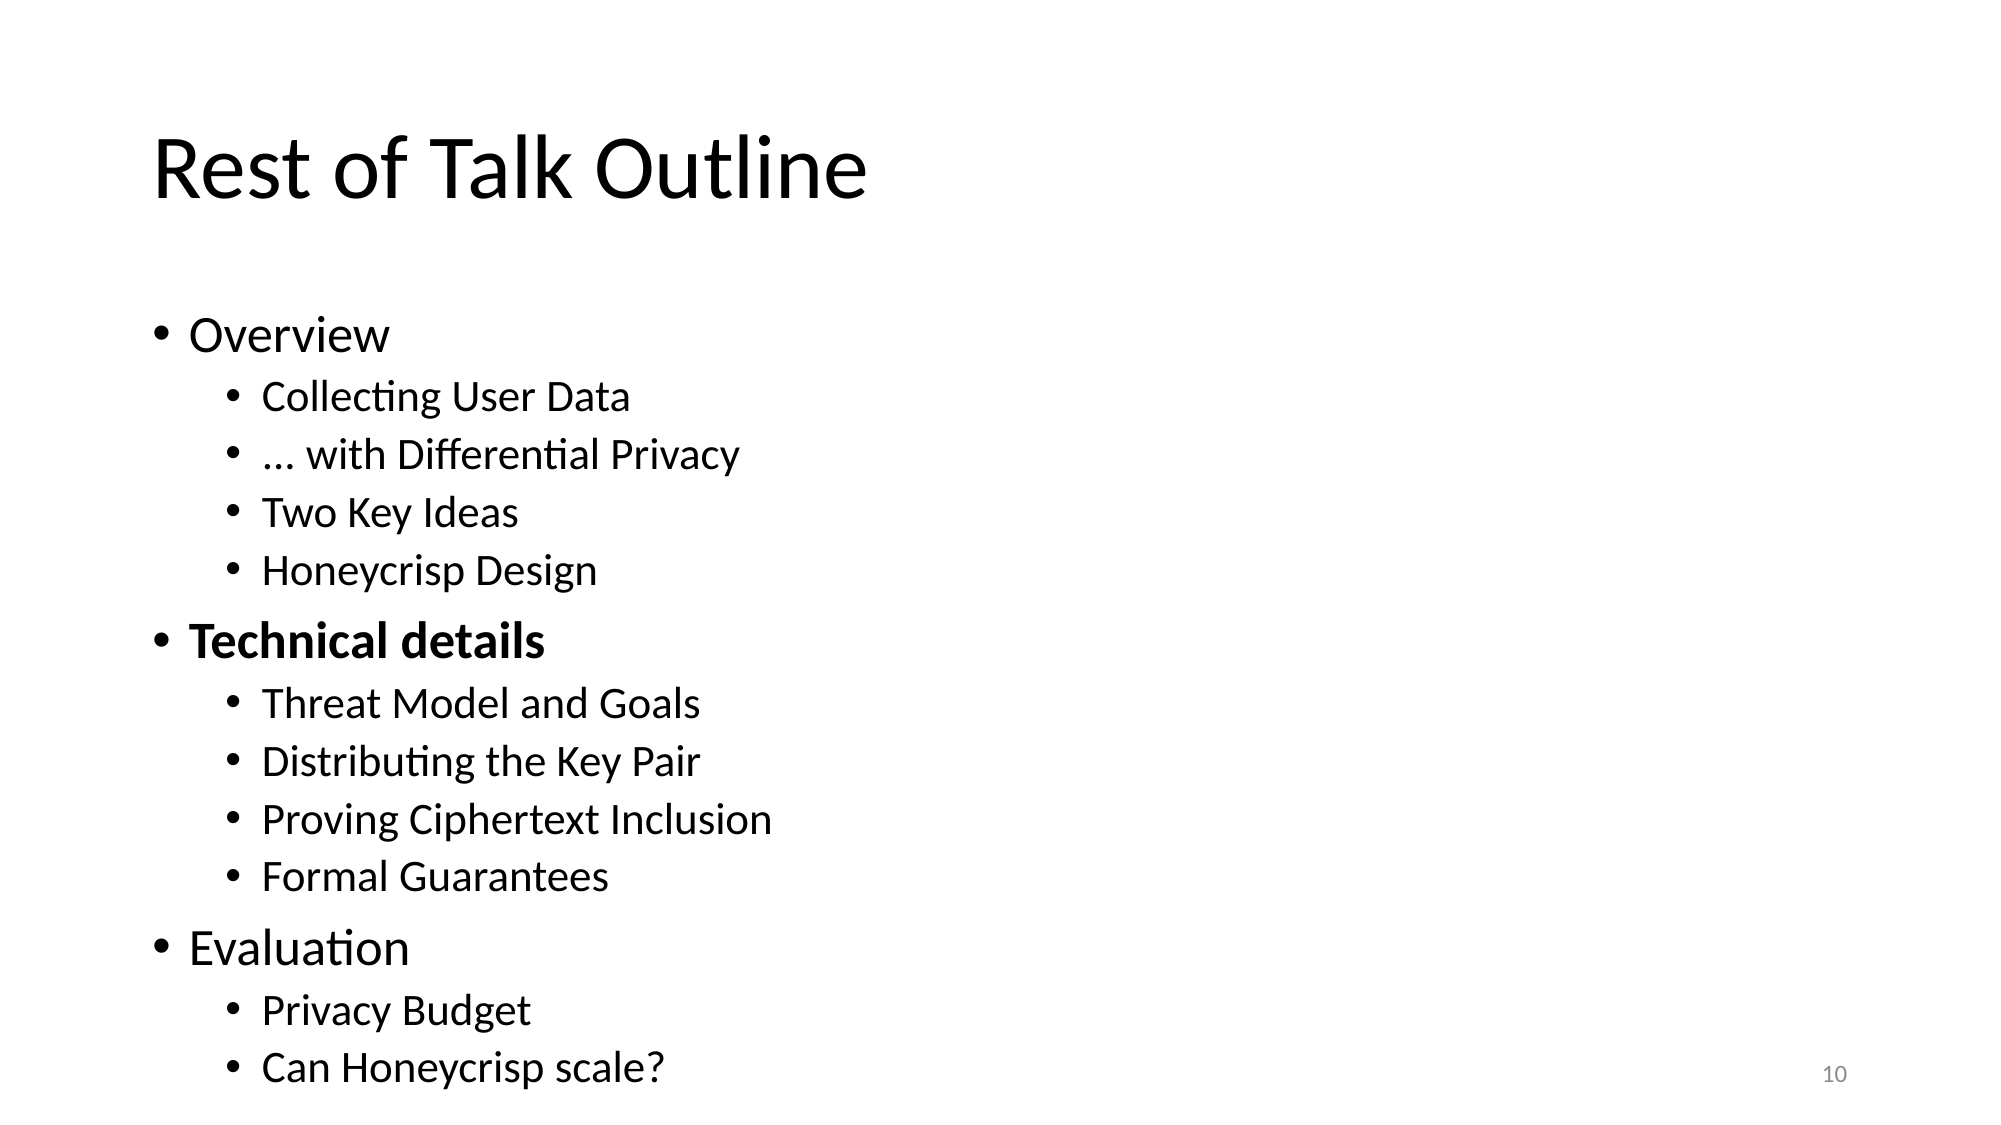

# Rest of Talk Outline
Overview
Collecting User Data
... with Differential Privacy
Two Key Ideas
Honeycrisp Design
Technical details
Threat Model and Goals
Distributing the Key Pair
Proving Ciphertext Inclusion
Formal Guarantees
Evaluation
Privacy Budget
Can Honeycrisp scale?
10